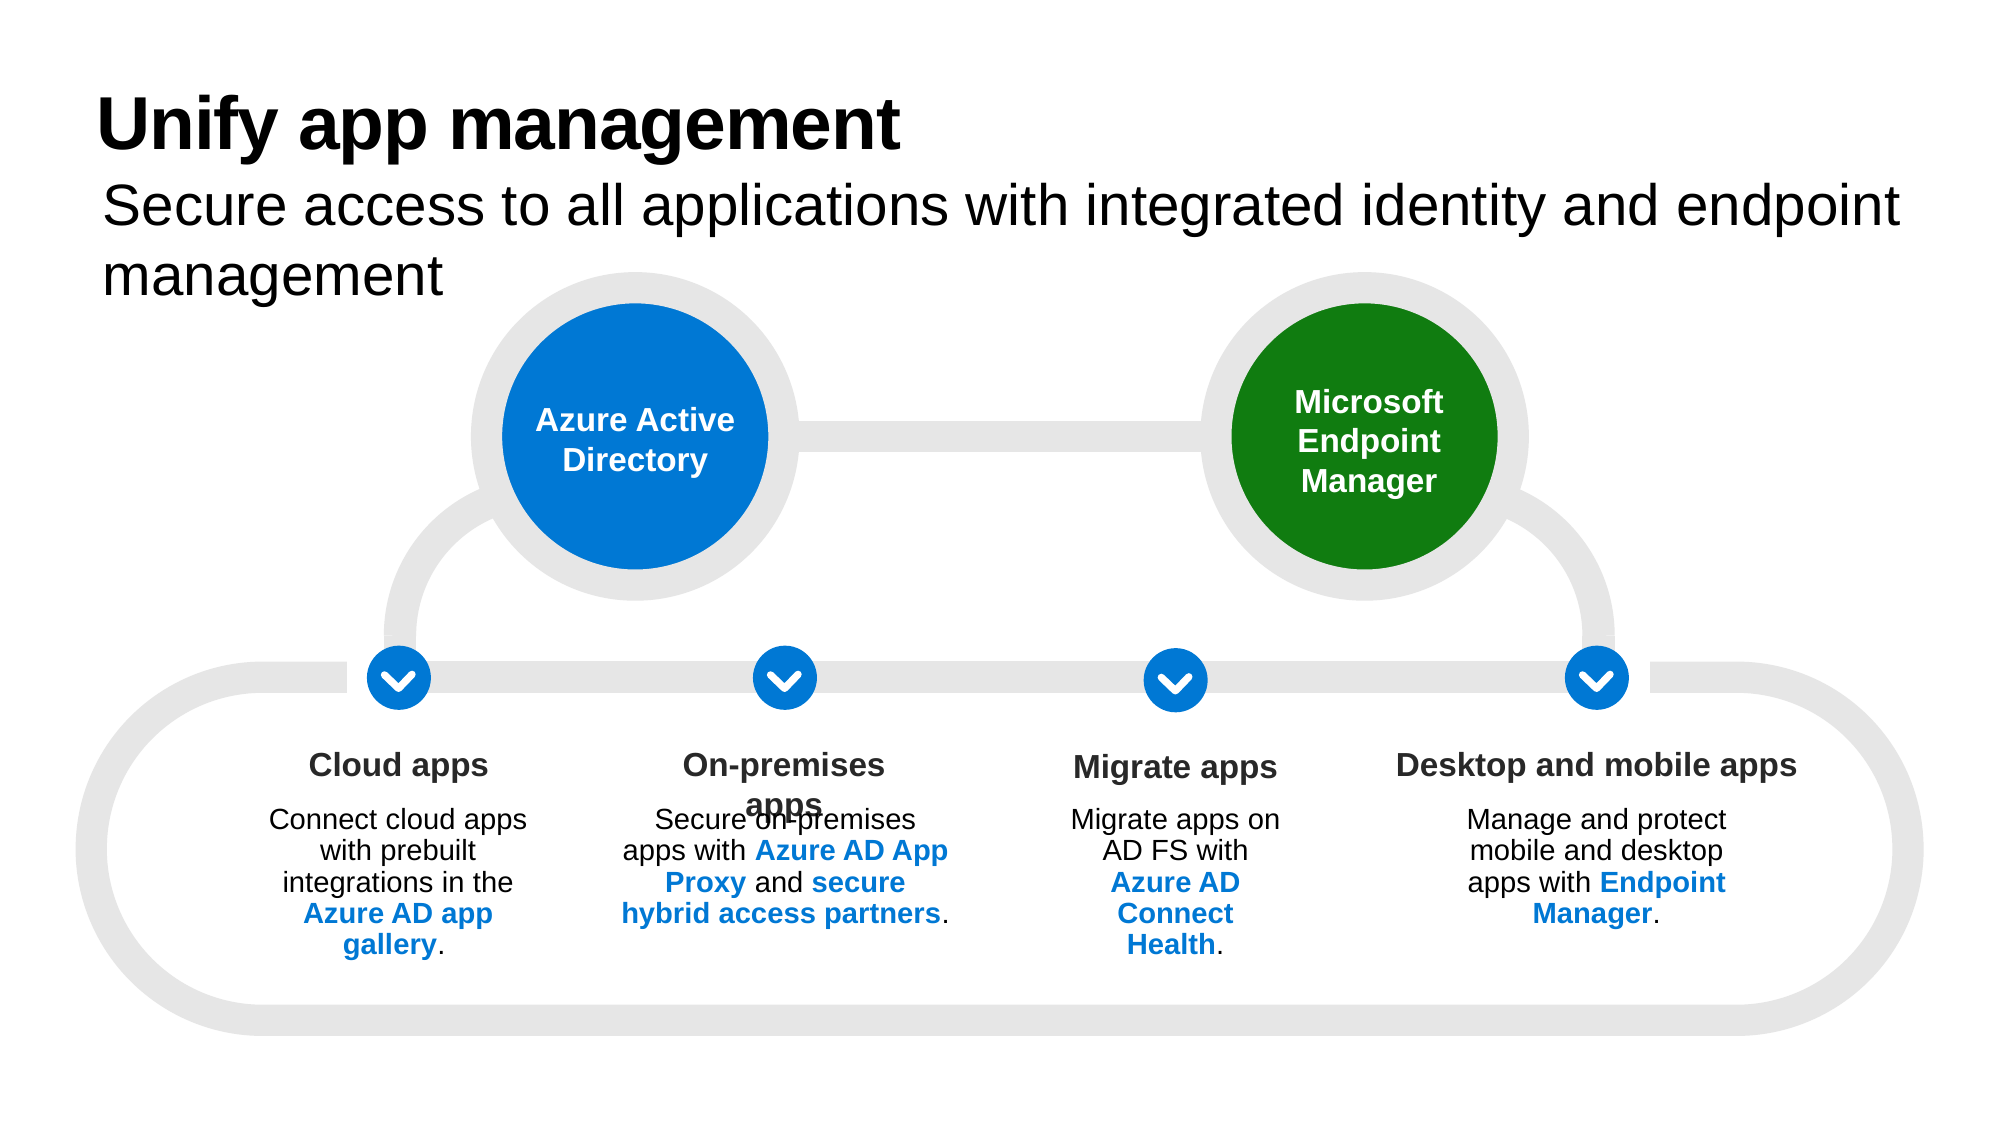

# Unify app management
Secure access to all applications with integrated identity and endpoint management

Microsoft Endpoint
Manager

Azure Active Directory

Cloud apps
Desktop and mobile apps
On-premises apps

Migrate apps

Manage and protect mobile and desktop apps with Endpoint Manager.
Connect cloud apps with prebuilt integrations in the Azure AD app gallery.
Secure on-premises apps with Azure AD App Proxy and secure hybrid access partners.
Migrate apps on AD FS with Azure AD Connect Health.